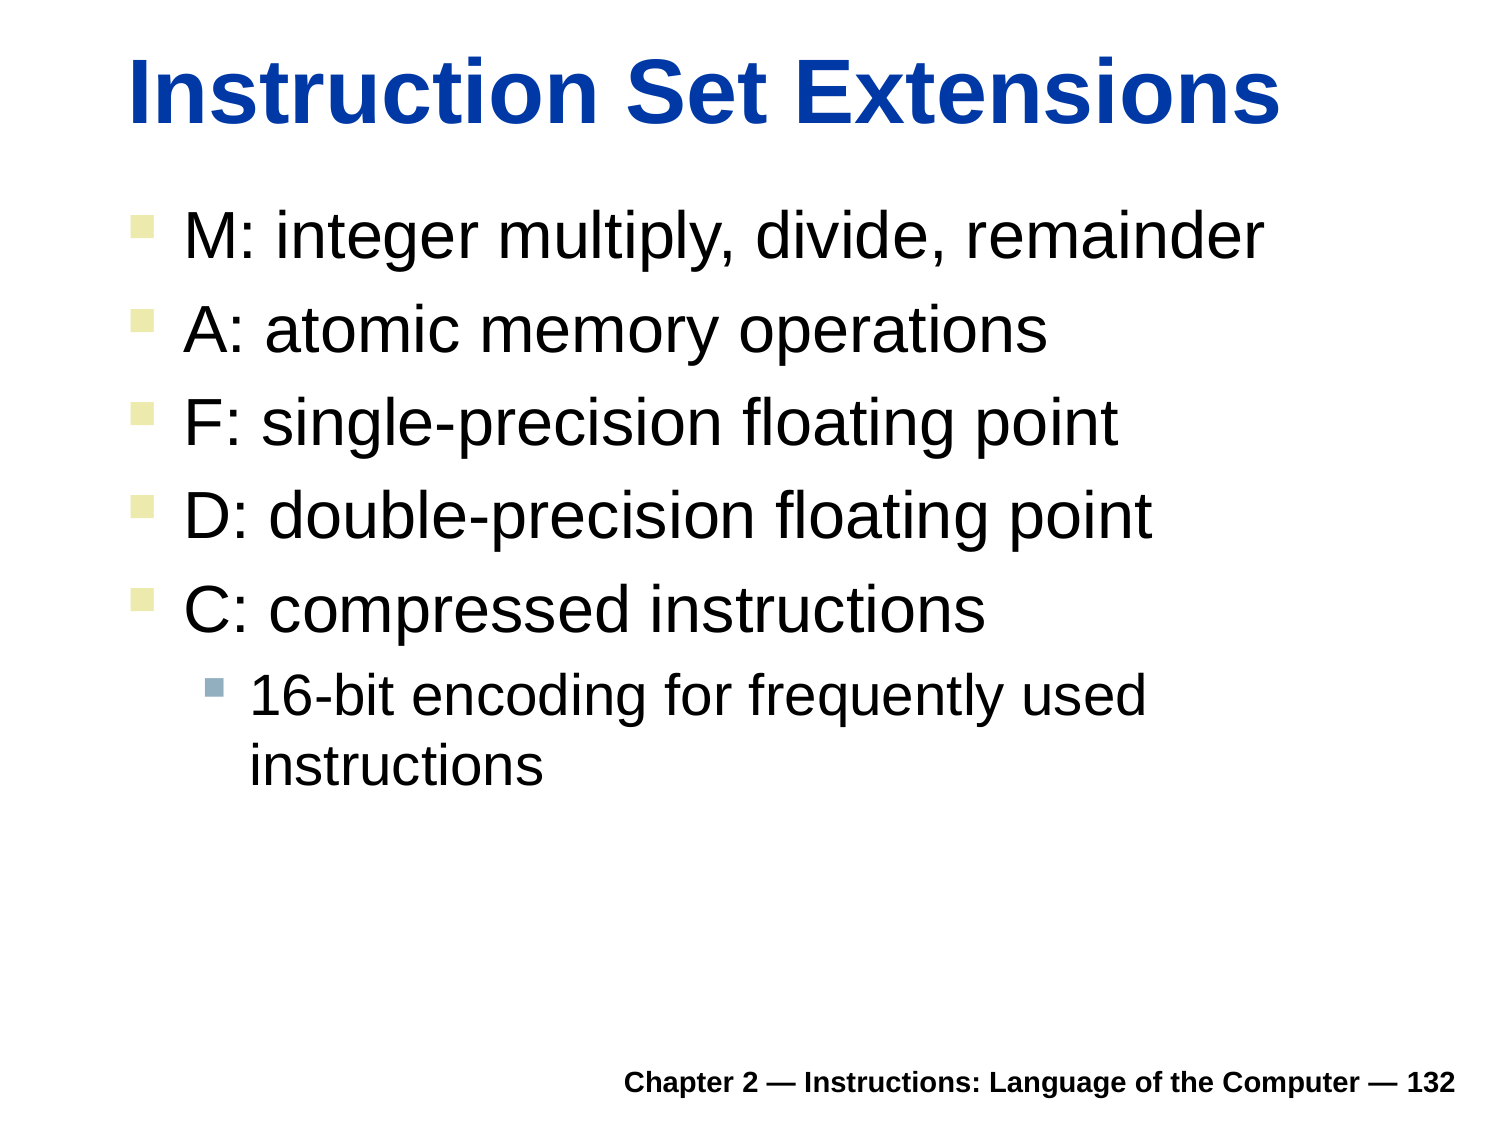

# Instruction Set Extensions
M: integer multiply, divide, remainder
A: atomic memory operations
F: single-precision floating point
D: double-precision floating point
C: compressed instructions
16-bit encoding for frequently used instructions
Chapter 2 — Instructions: Language of the Computer — 132